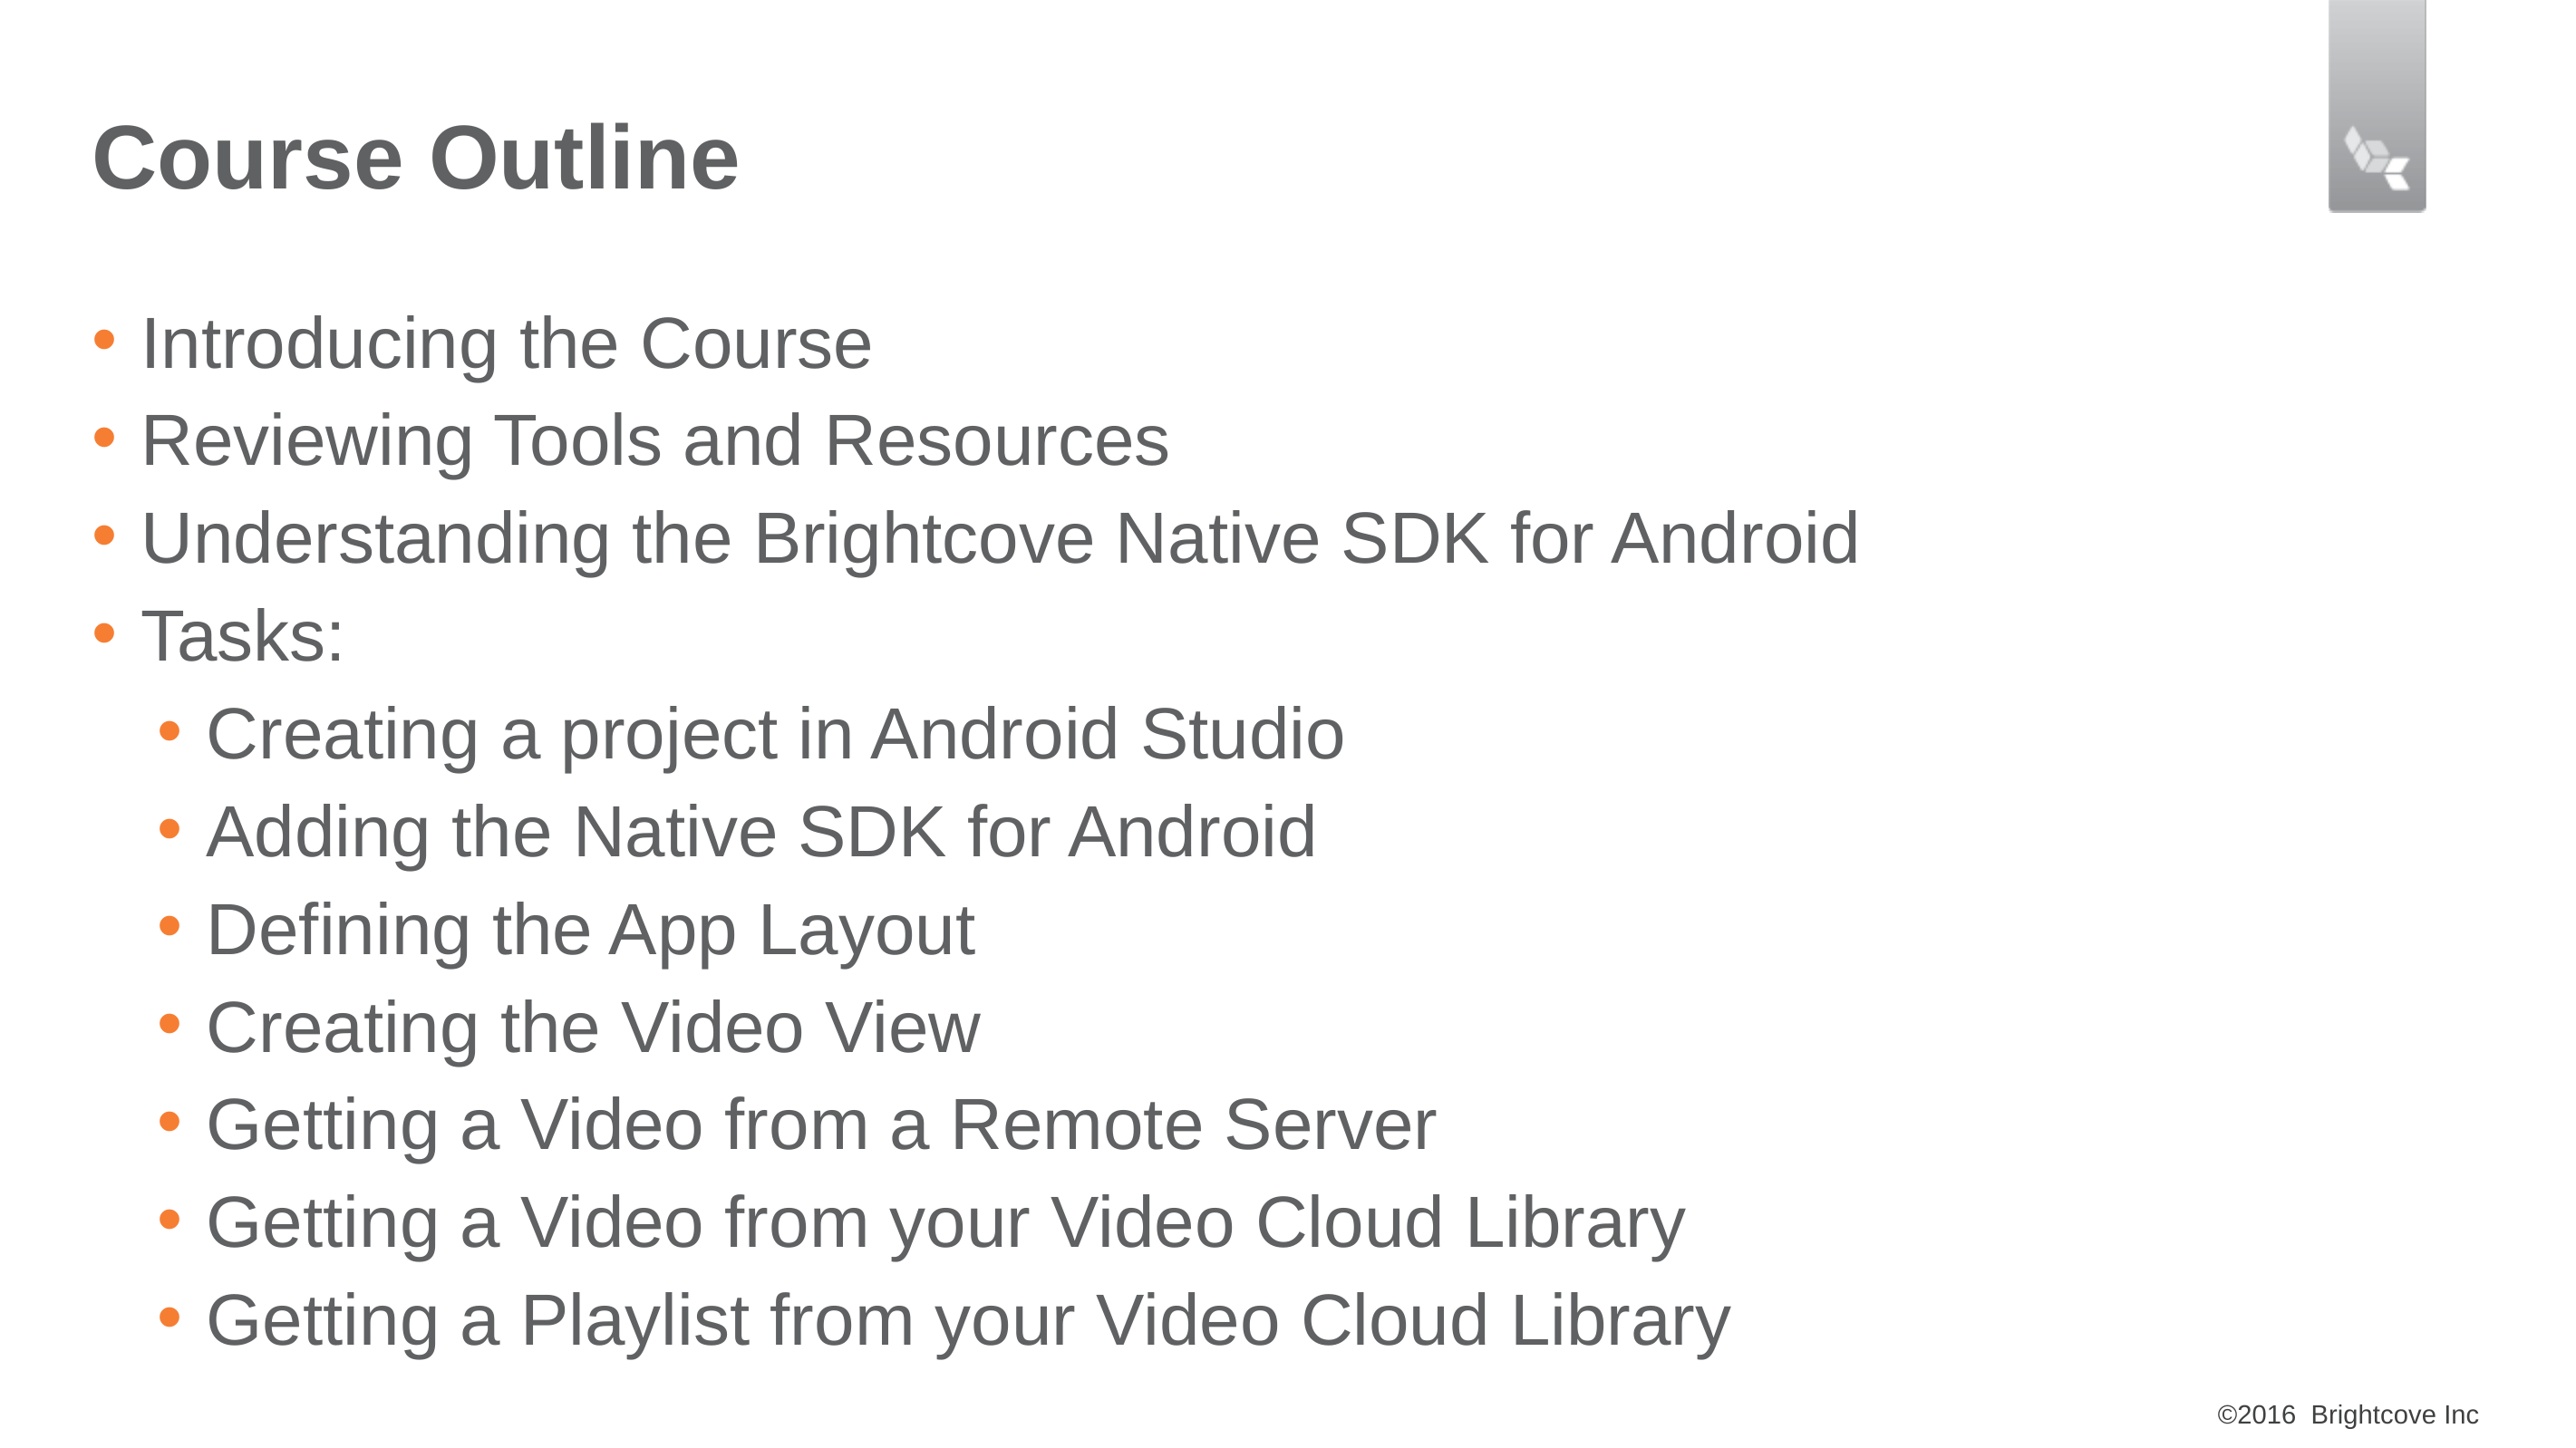

# Course Outline
Introducing the Course
Reviewing Tools and Resources
Understanding the Brightcove Native SDK for Android
Tasks:
Creating a project in Android Studio
Adding the Native SDK for Android
Defining the App Layout
Creating the Video View
Getting a Video from a Remote Server
Getting a Video from your Video Cloud Library
Getting a Playlist from your Video Cloud Library
3